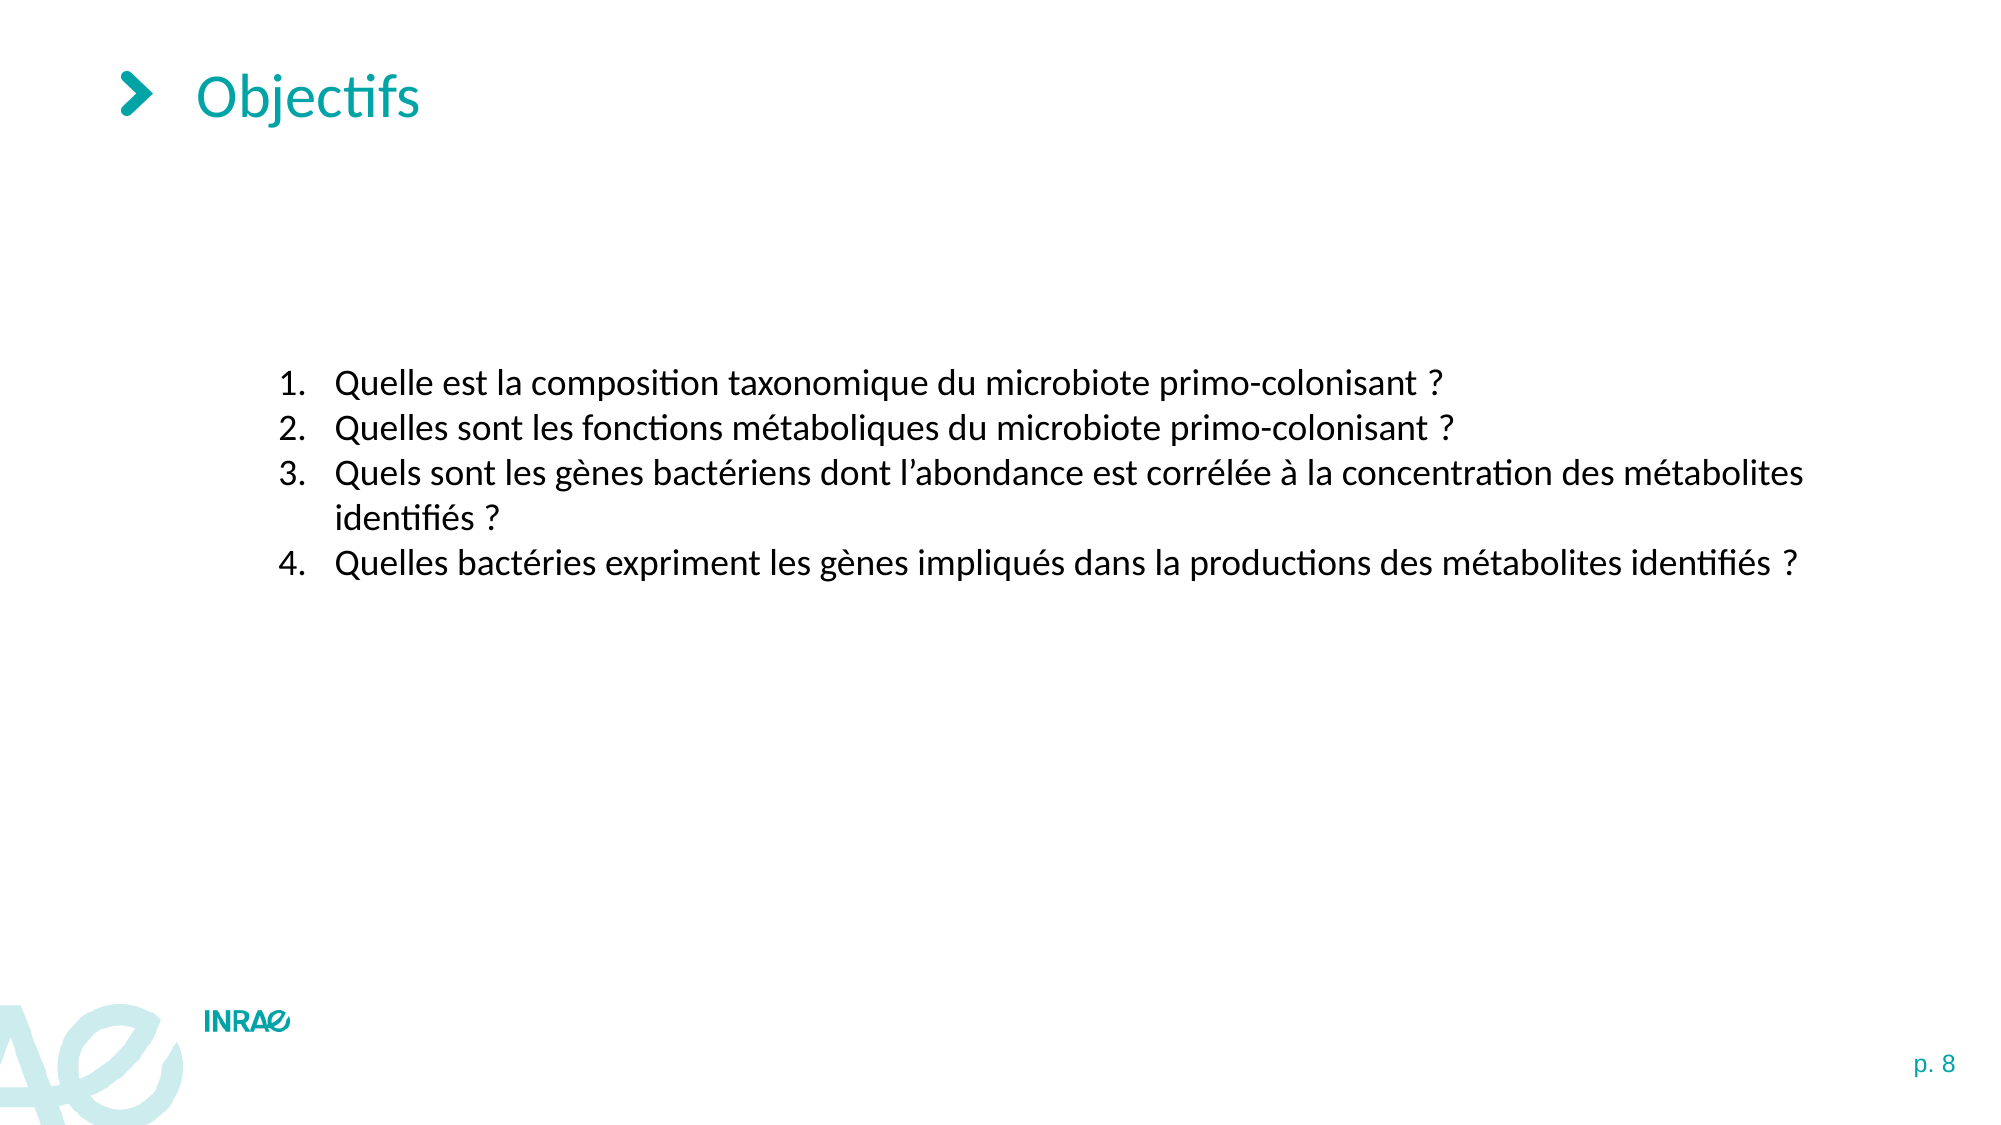

# Objectifs
Quelle est la composition taxonomique du microbiote primo-colonisant ?
Quelles sont les fonctions métaboliques du microbiote primo-colonisant ?
Quels sont les gènes bactériens dont l’abondance est corrélée à la concentration des métabolites identifiés ?
Quelles bactéries expriment les gènes impliqués dans la productions des métabolites identifiés ?